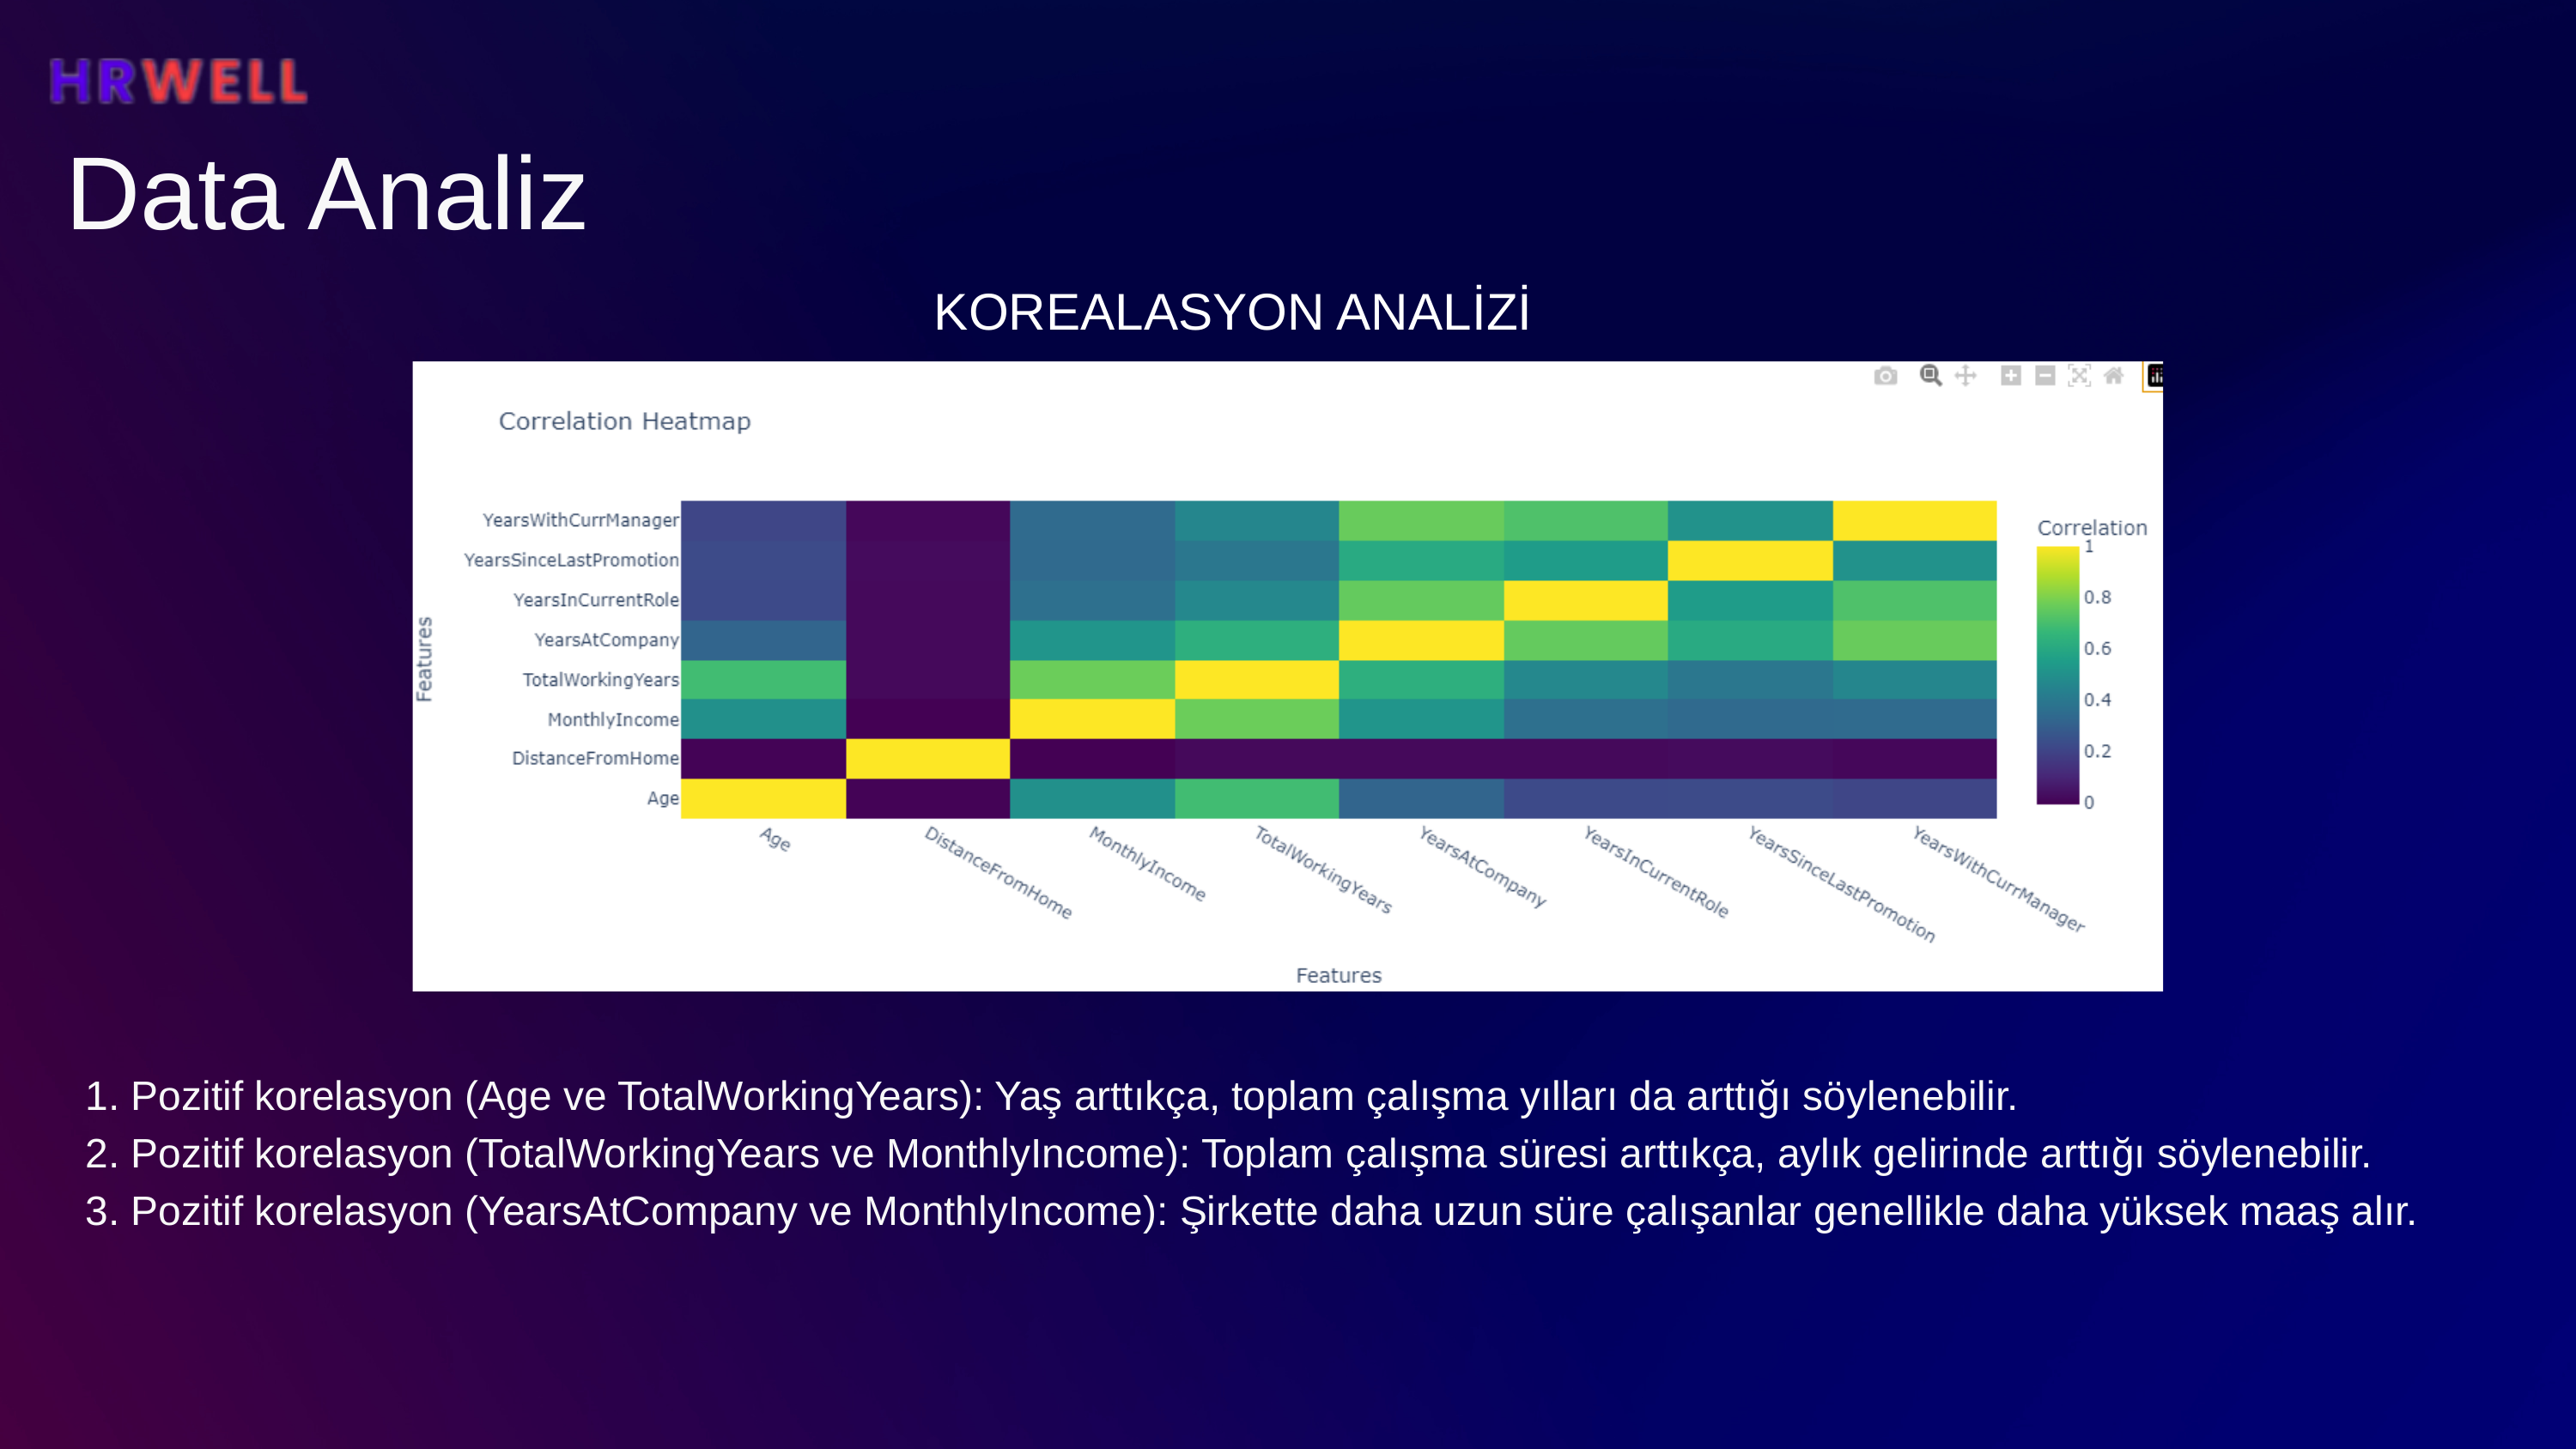

Frontend Architecture

Data Analiz
KOREALASYON ANALİZİ

1. Pozitif korelasyon (Age ve TotalWorkingYears): Yaş arttıkça, toplam çalışma yılları da arttığı söylenebilir.
2. Pozitif korelasyon (TotalWorkingYears ve MonthlyIncome): Toplam çalışma süresi arttıkça, aylık gelirinde arttığı söylenebilir.
3. Pozitif korelasyon (YearsAtCompany ve MonthlyIncome): Şirkette daha uzun süre çalışanlar genellikle daha yüksek maaş alır.